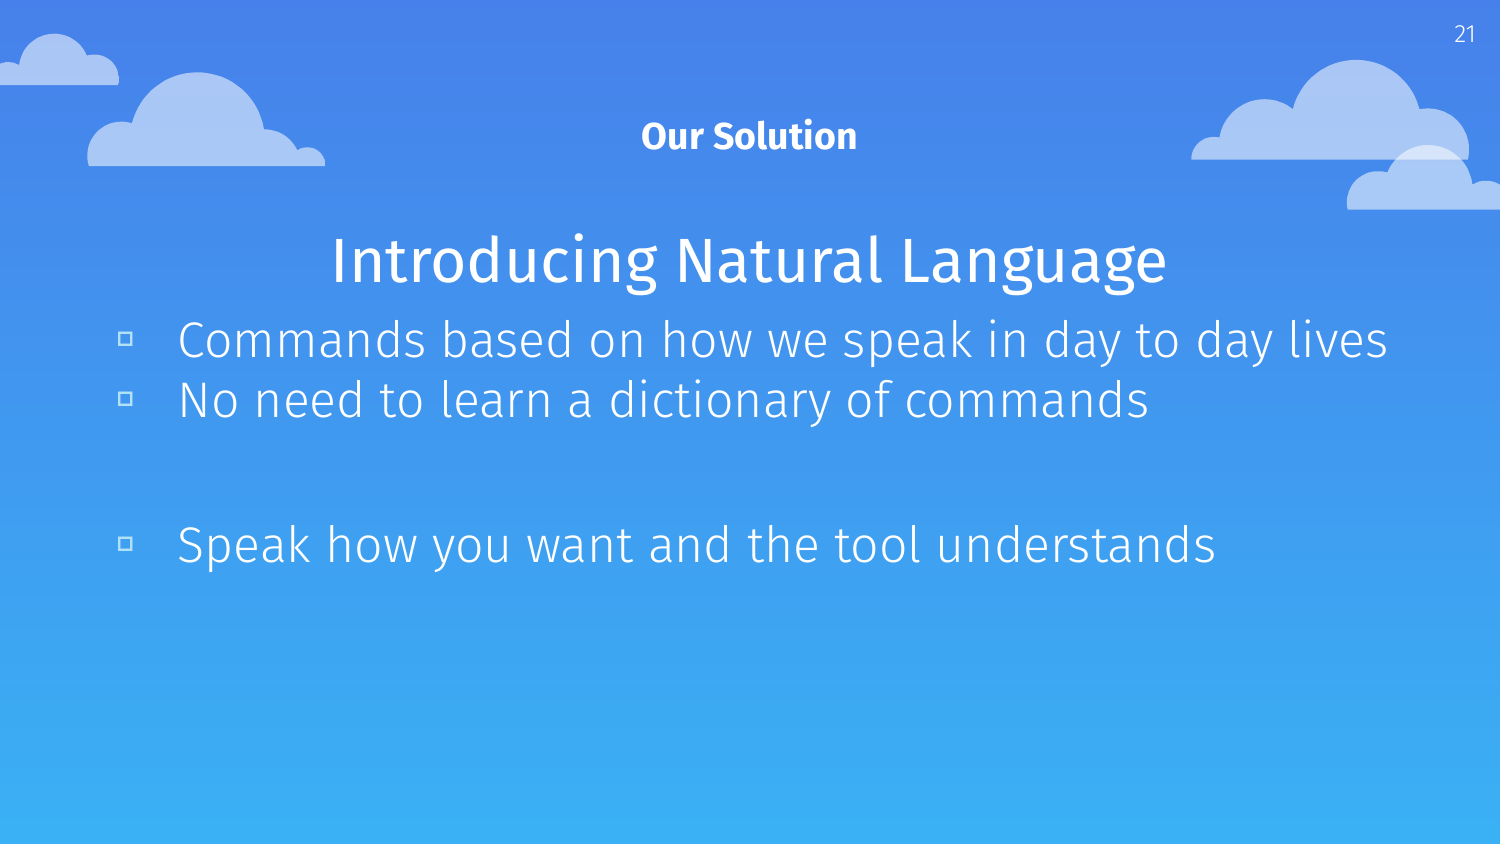

21
Our Solution
Introducing Natural Language
Commands based on how we speak in day to day lives
No need to learn a dictionary of commands

Speak how you want and the tool understands